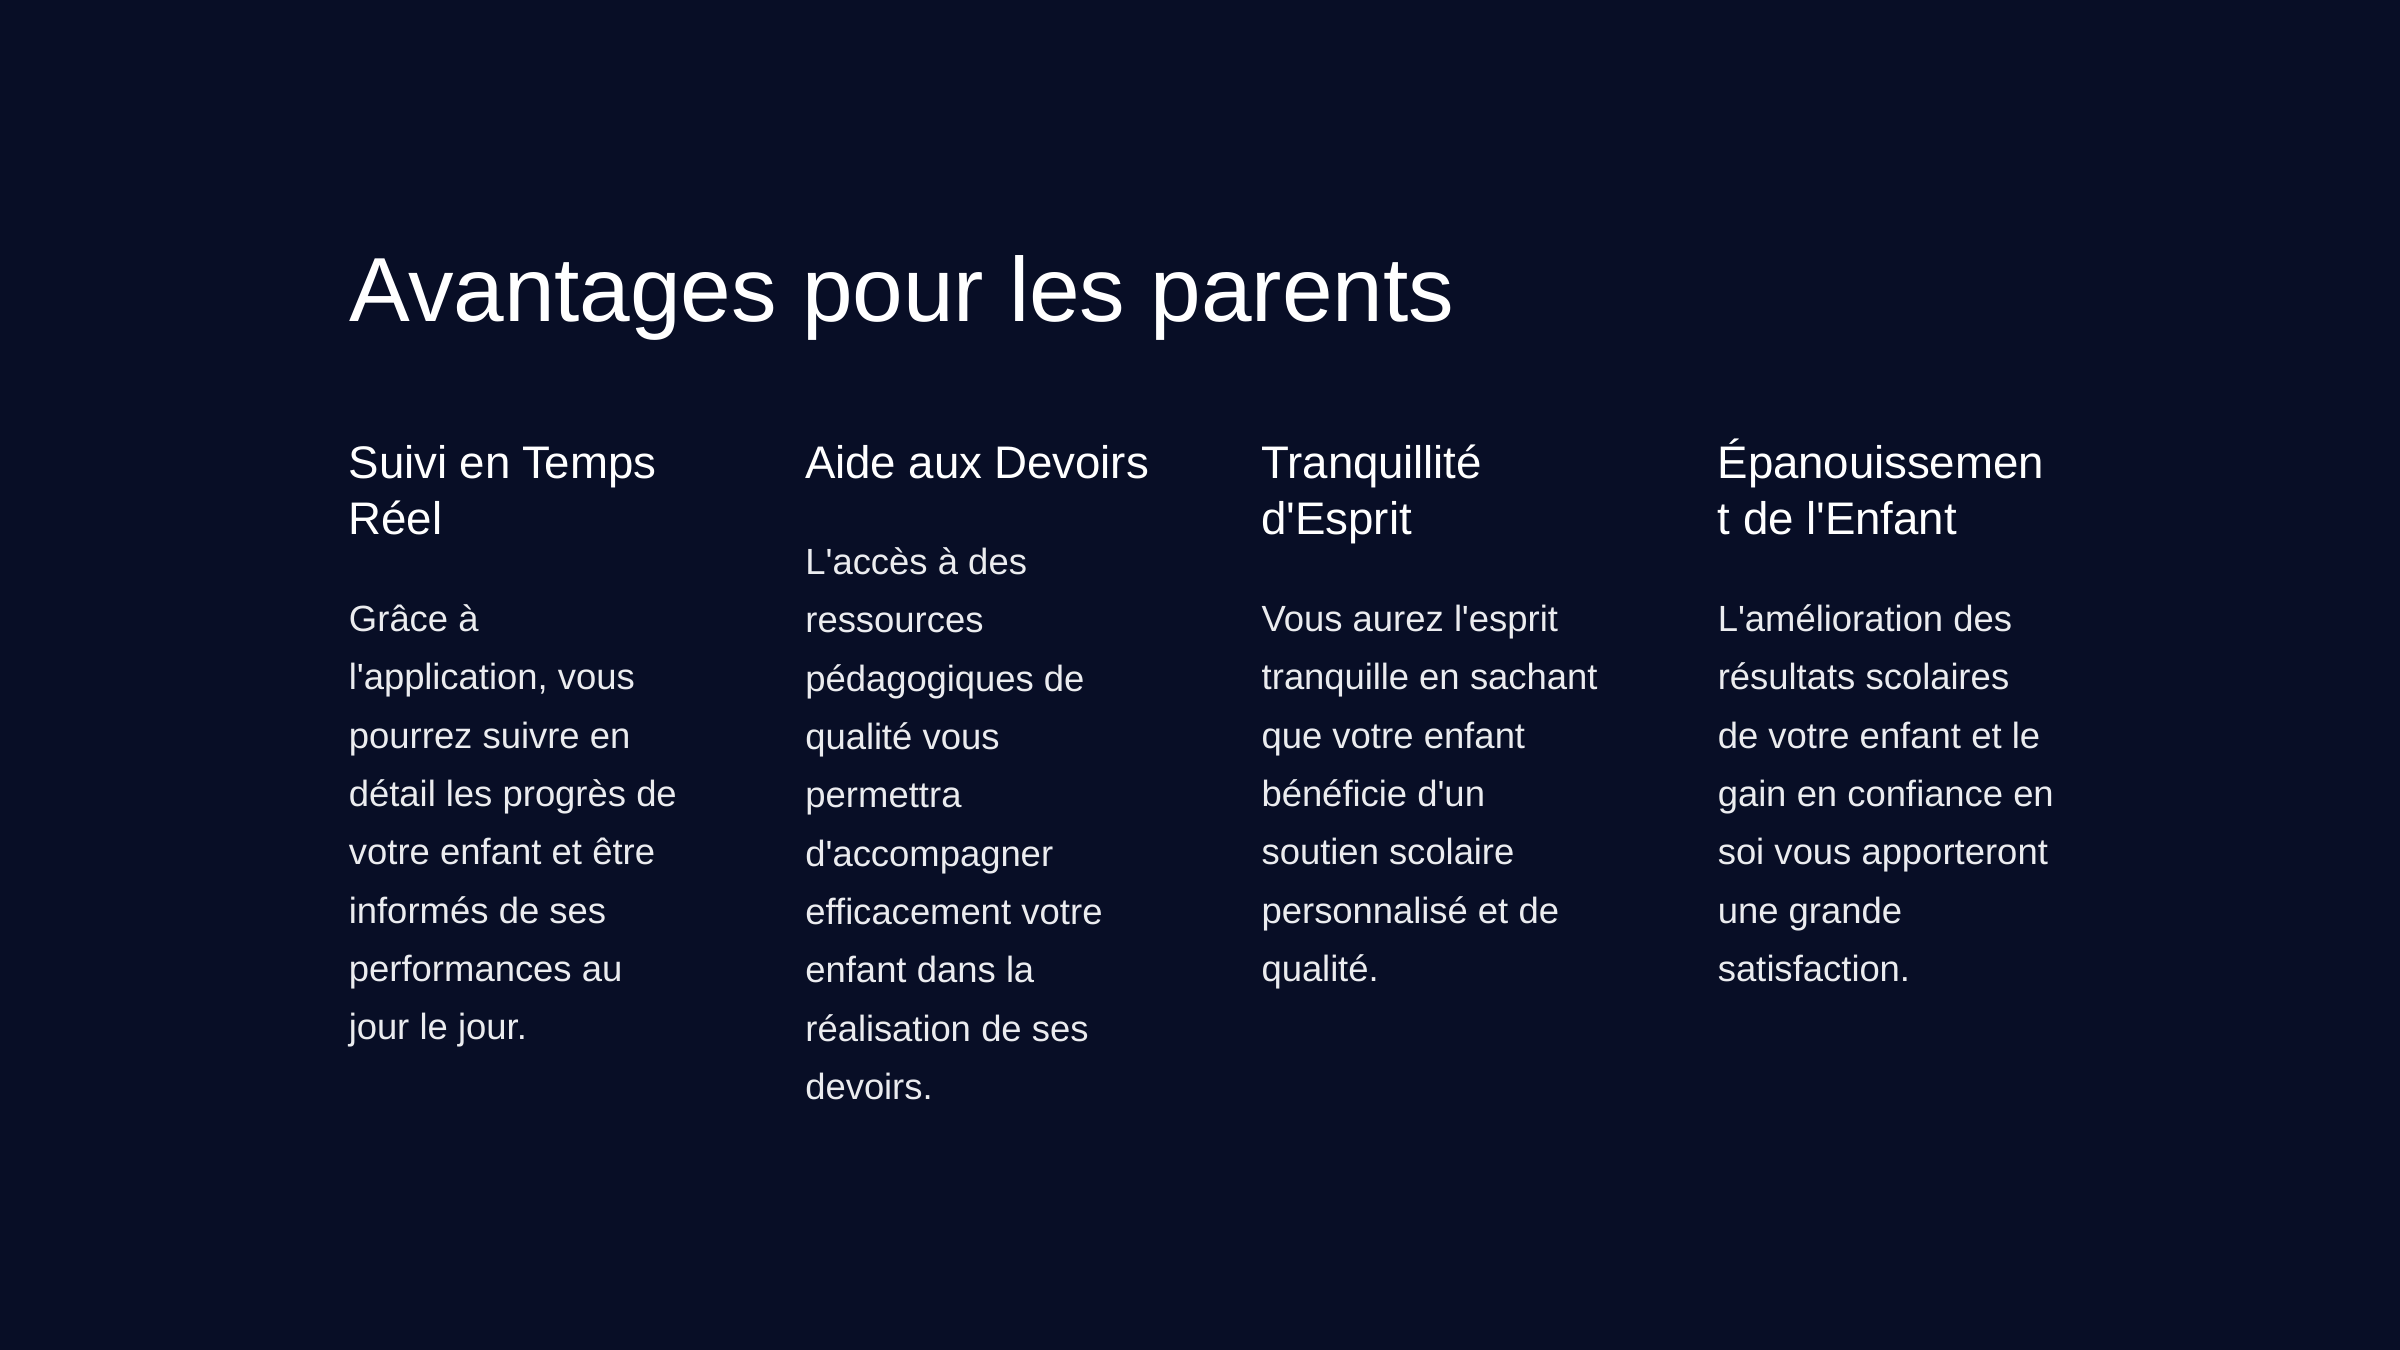

Avantages pour les parents
Suivi en Temps Réel
Aide aux Devoirs
Tranquillité d'Esprit
Épanouissement de l'Enfant
L'accès à des ressources pédagogiques de qualité vous permettra d'accompagner efficacement votre enfant dans la réalisation de ses devoirs.
Grâce à l'application, vous pourrez suivre en détail les progrès de votre enfant et être informés de ses performances au jour le jour.
Vous aurez l'esprit tranquille en sachant que votre enfant bénéficie d'un soutien scolaire personnalisé et de qualité.
L'amélioration des résultats scolaires de votre enfant et le gain en confiance en soi vous apporteront une grande satisfaction.